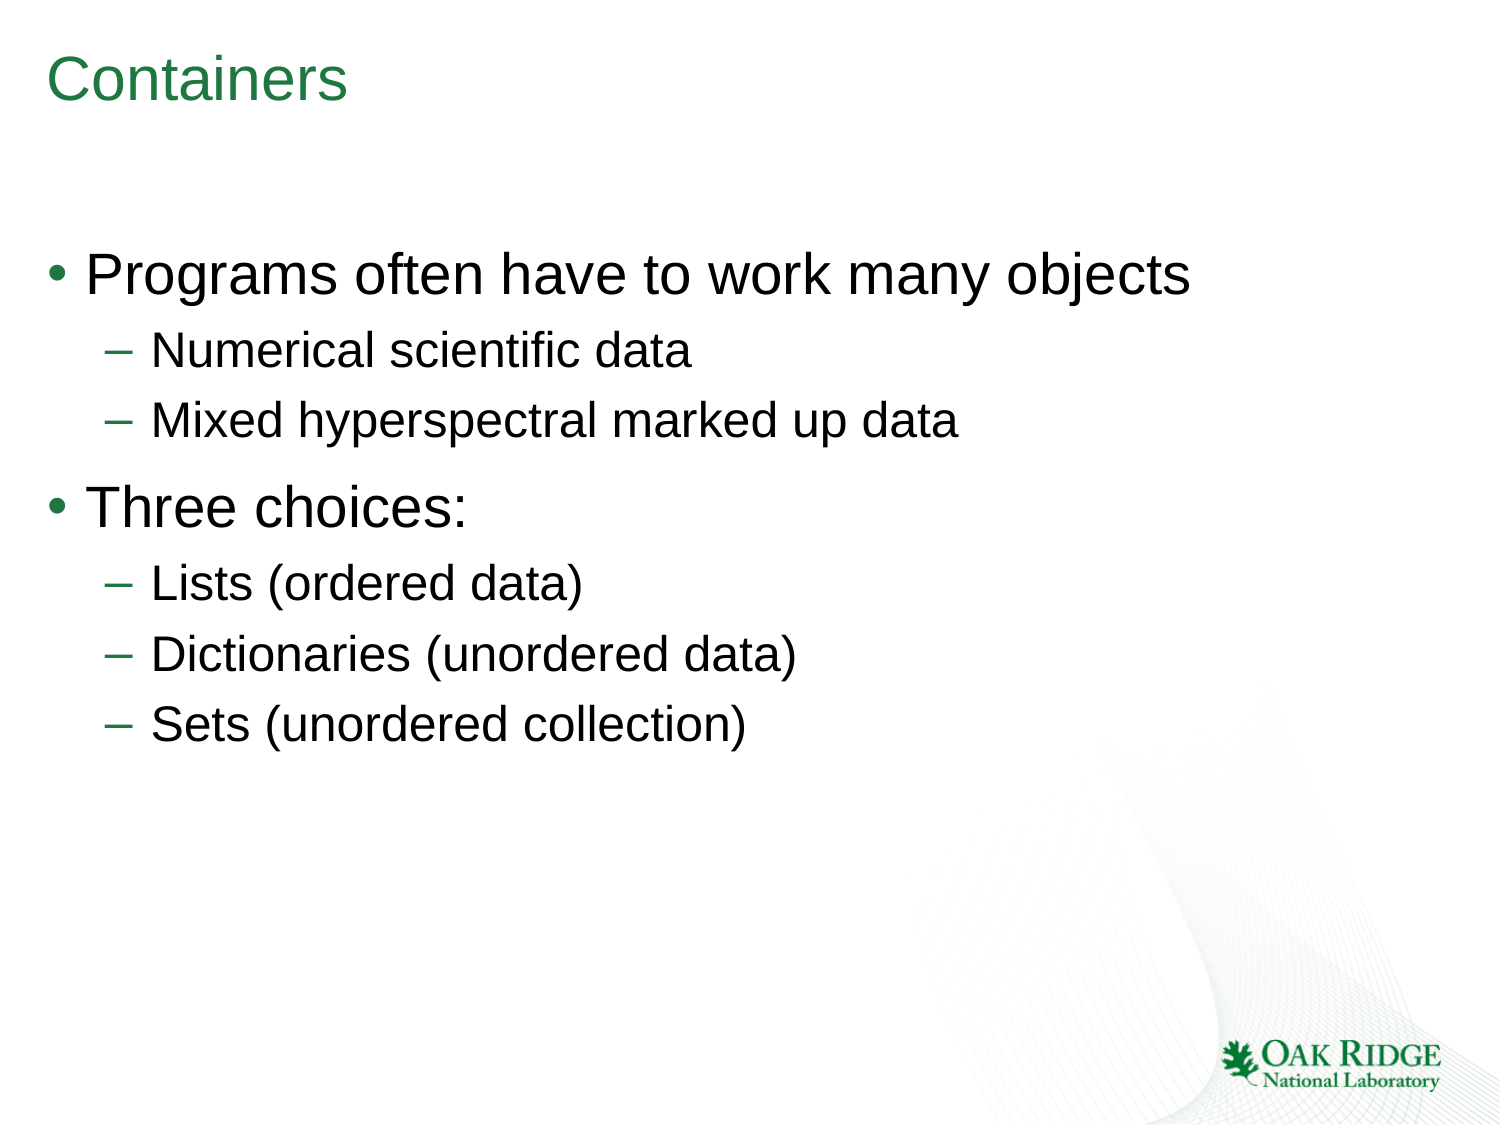

# Containers
Programs often have to work many objects
Numerical scientific data
Mixed hyperspectral marked up data
Three choices:
Lists (ordered data)
Dictionaries (unordered data)
Sets (unordered collection)